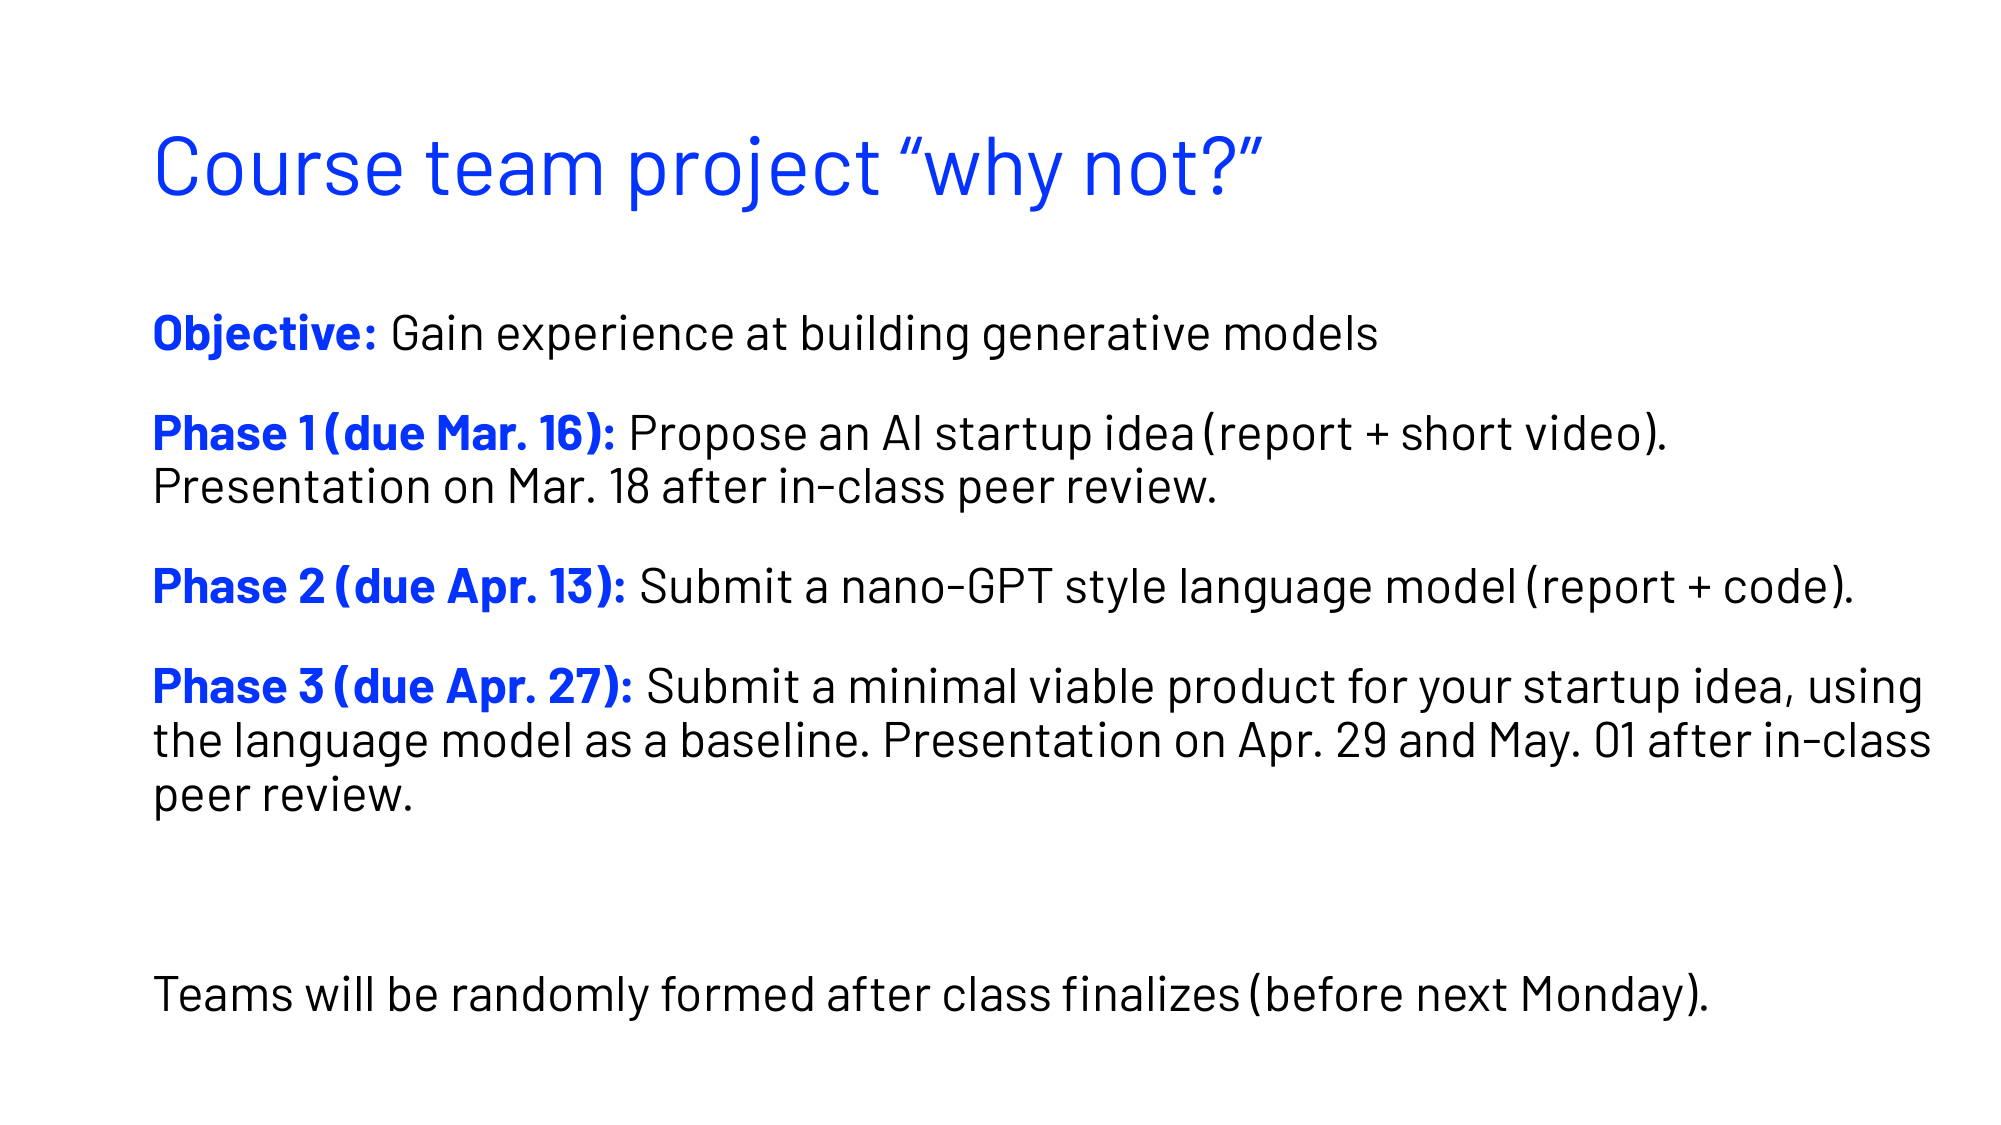

# Course team project “why not?”
Objective: Gain experience at building generative models
Phase 1 (due Mar. 16): Propose an AI startup idea (report + short video). Presentation on Mar. 18 after in-class peer review.
Phase 2 (due Apr. 13): Submit a nano-GPT style language model (report + code).
Phase 3 (due Apr. 27): Submit a minimal viable product for your startup idea, using the language model as a baseline. Presentation on Apr. 29 and May. 01 after in-class peer review.

Teams will be randomly formed after class finalizes (before next Monday).